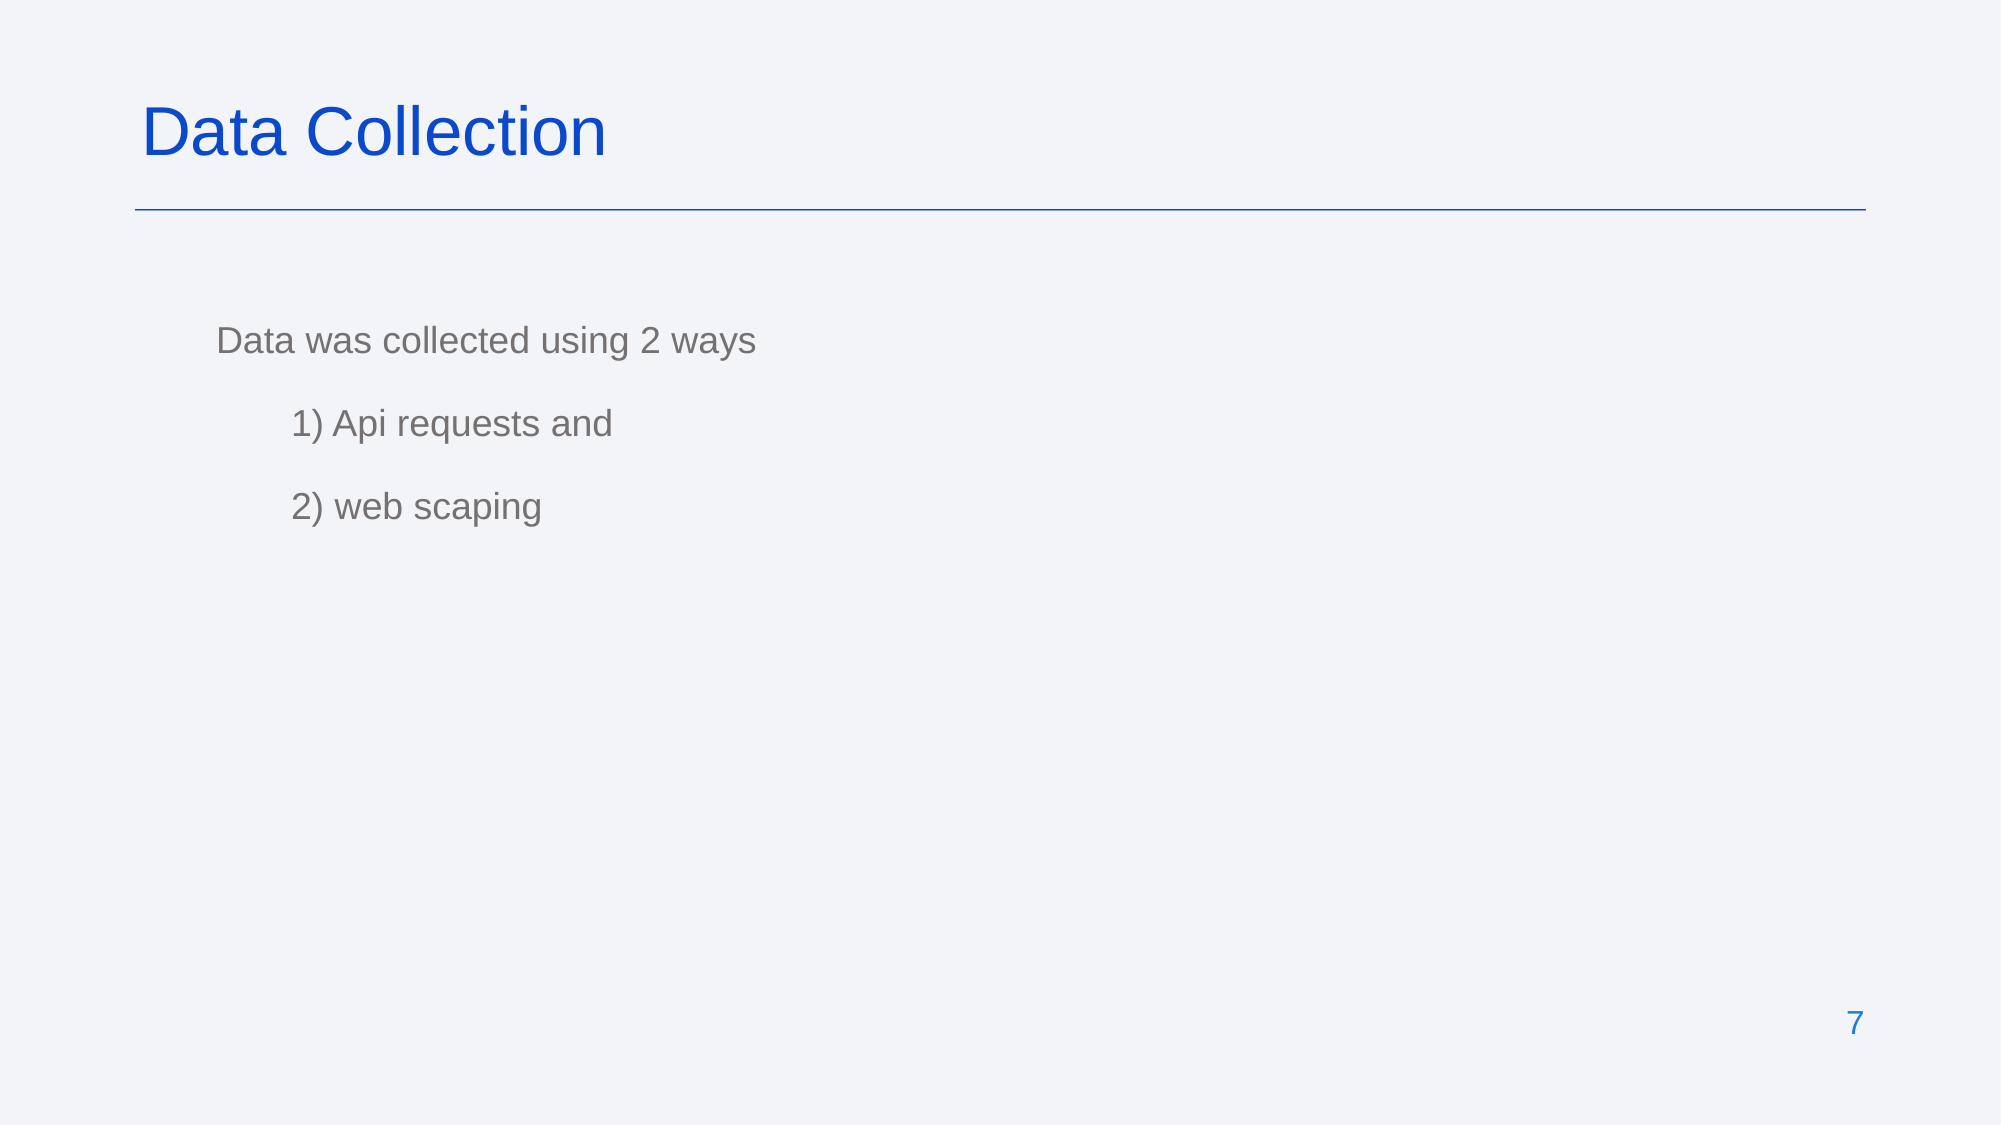

Data Collection
Data was collected using 2 ways
1) Api requests and
2) web scaping

7